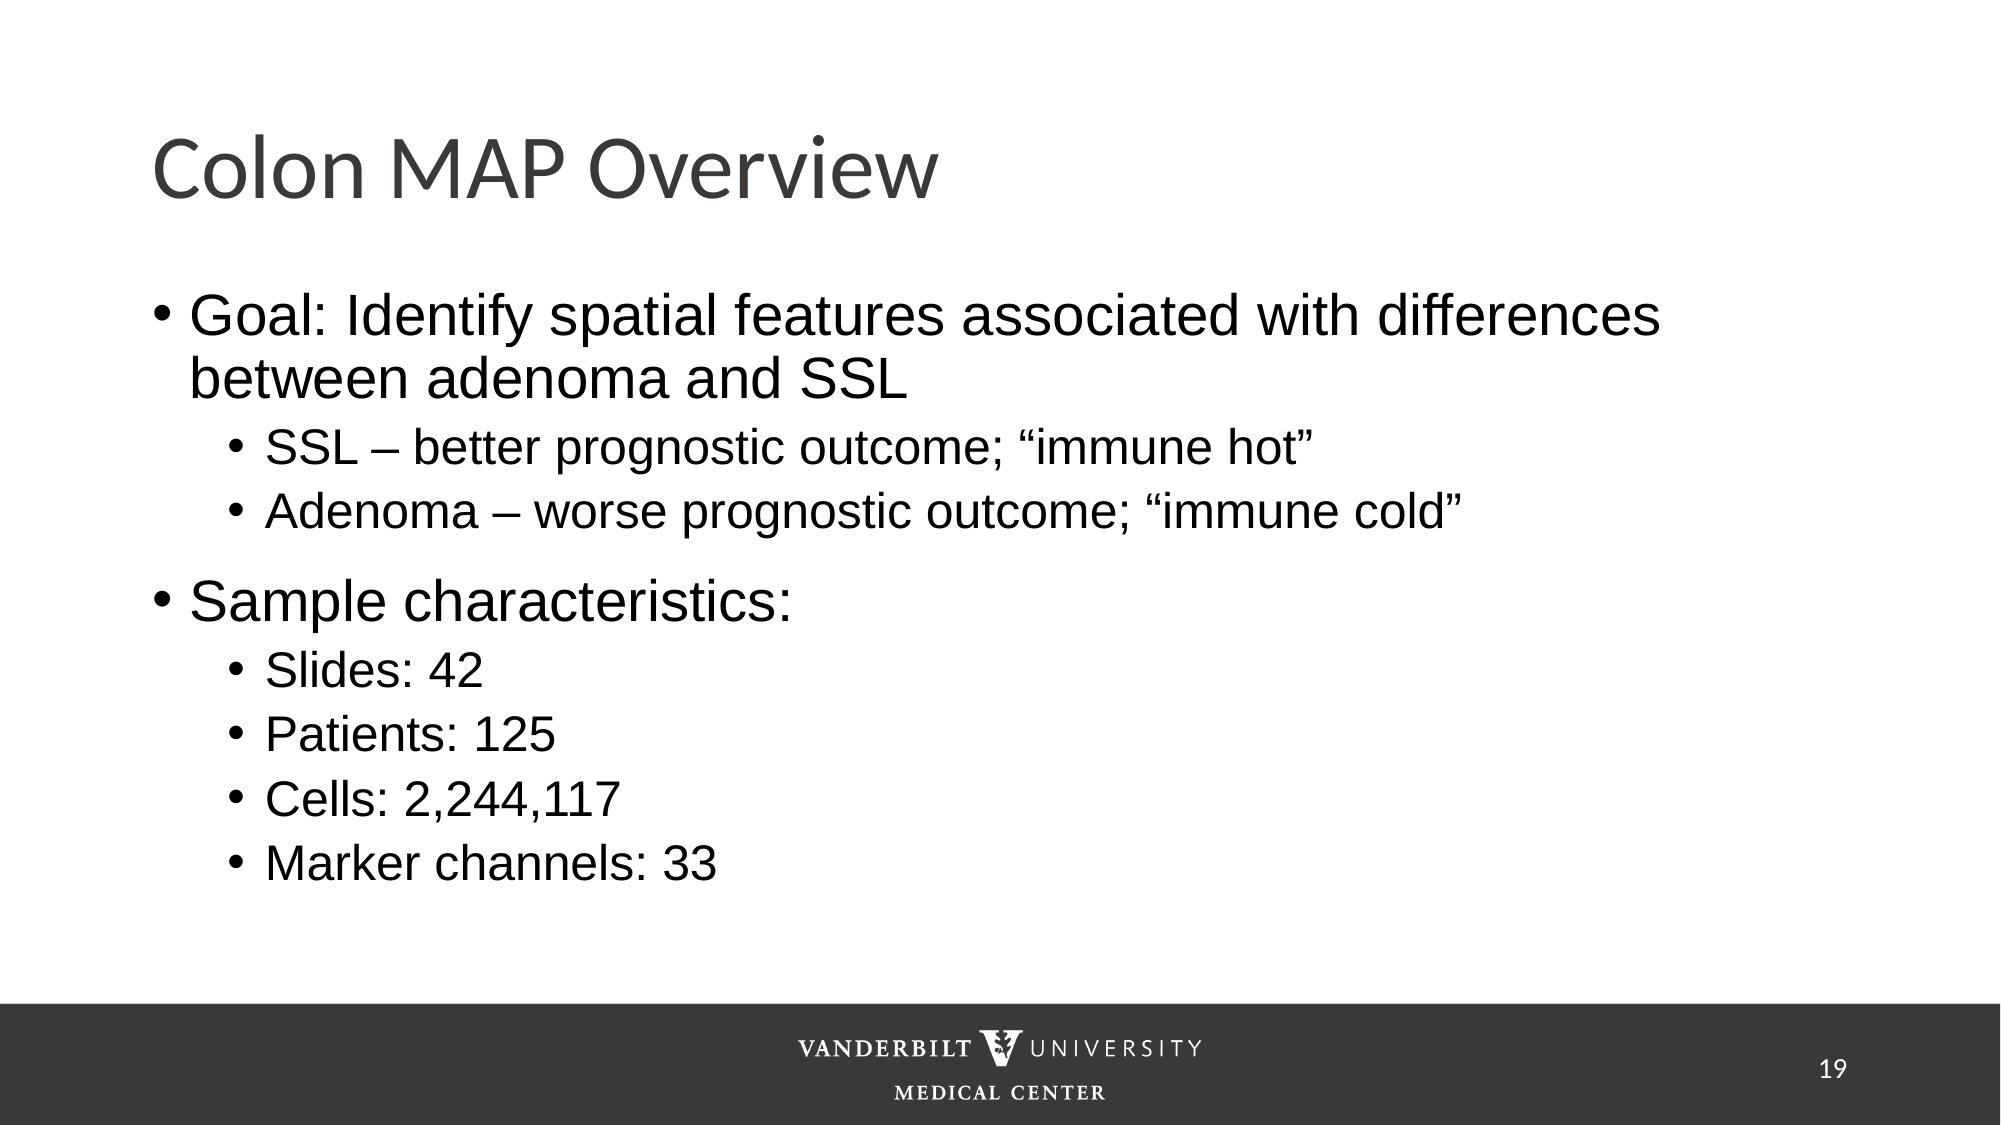

# Colon MAP Overview
Goal: Identify spatial features associated with differences between adenoma and SSL
SSL – better prognostic outcome; “immune hot”
Adenoma – worse prognostic outcome; “immune cold”
Sample characteristics:
Slides: 42
Patients: 125
Cells: 2,244,117
Marker channels: 33
19